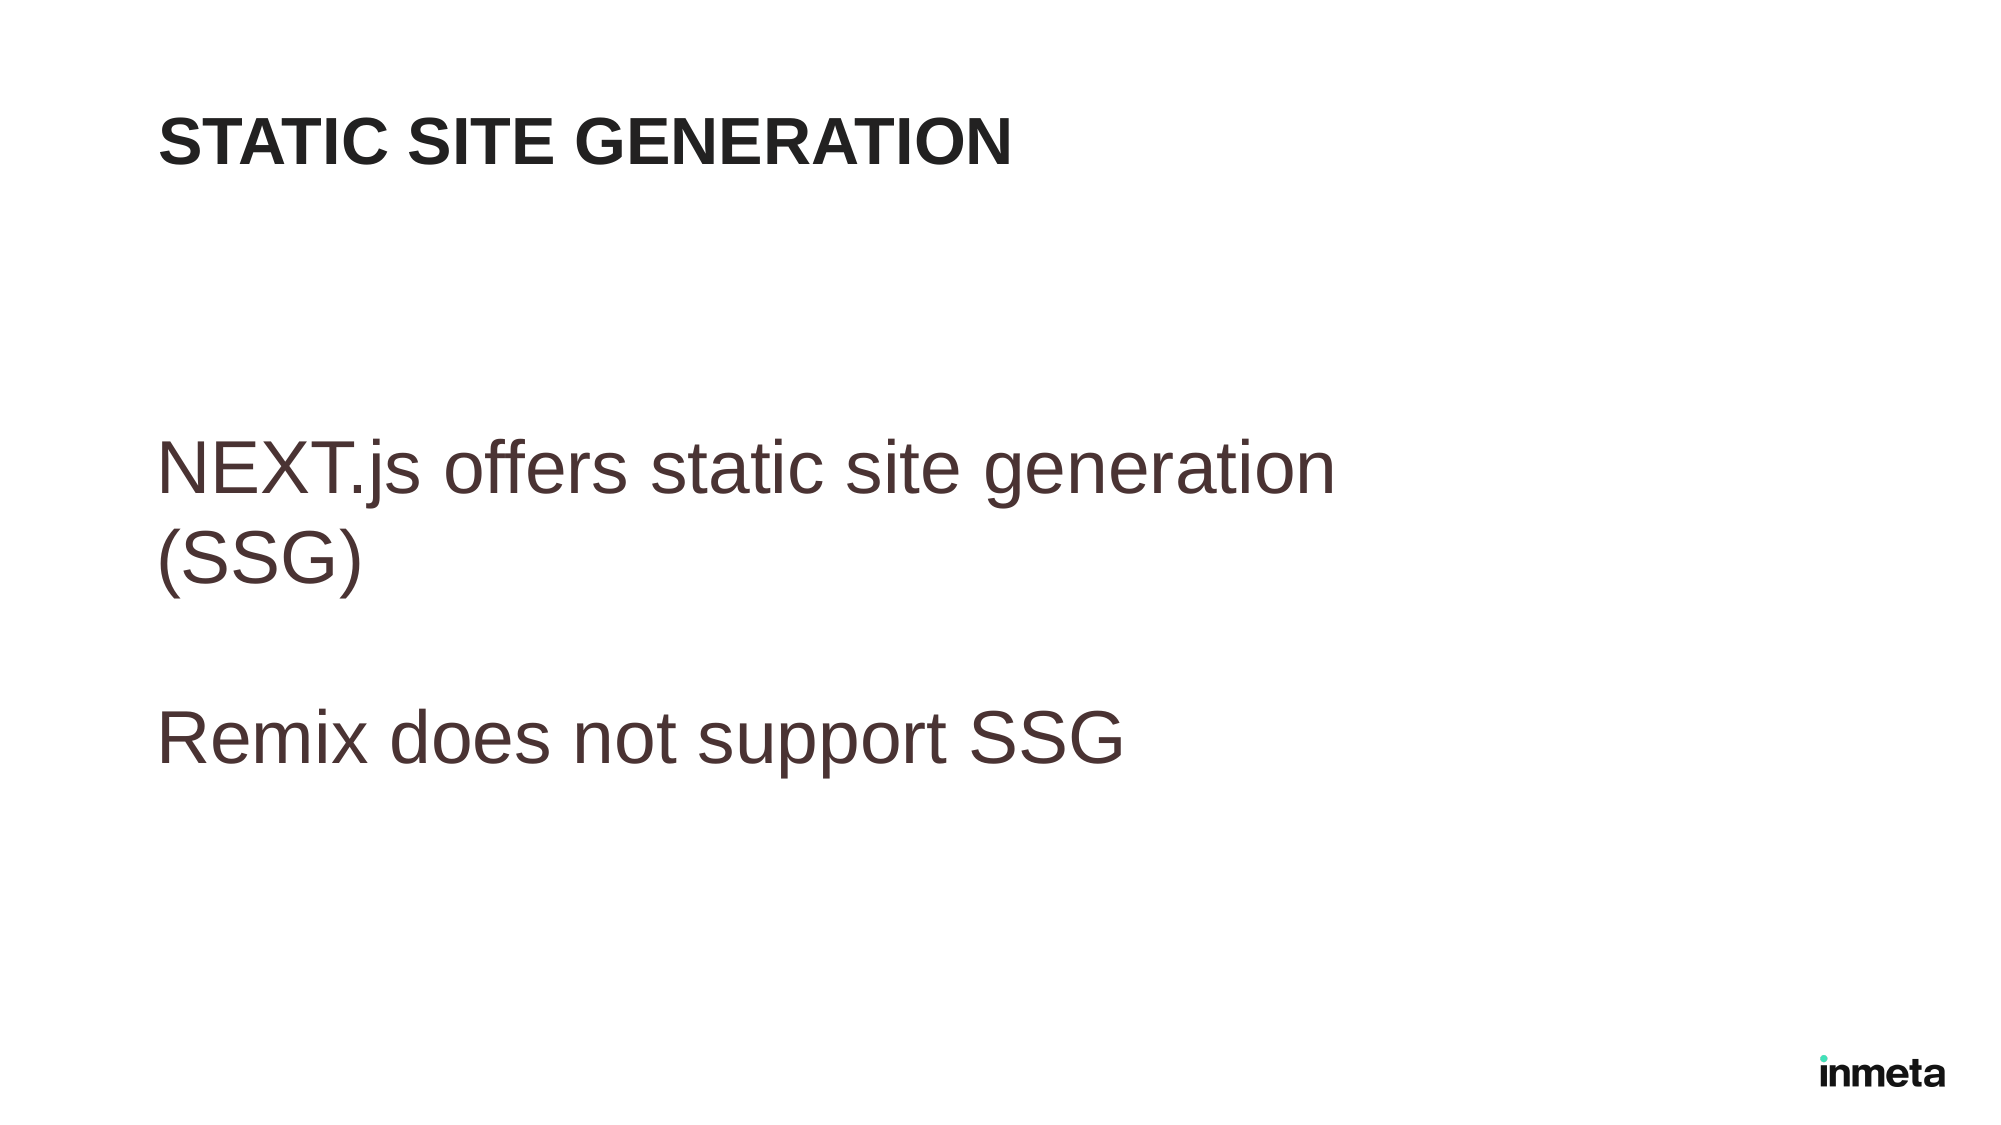

# Static site generation
NEXT.js offers static site generation (SSG)
Remix does not support SSG